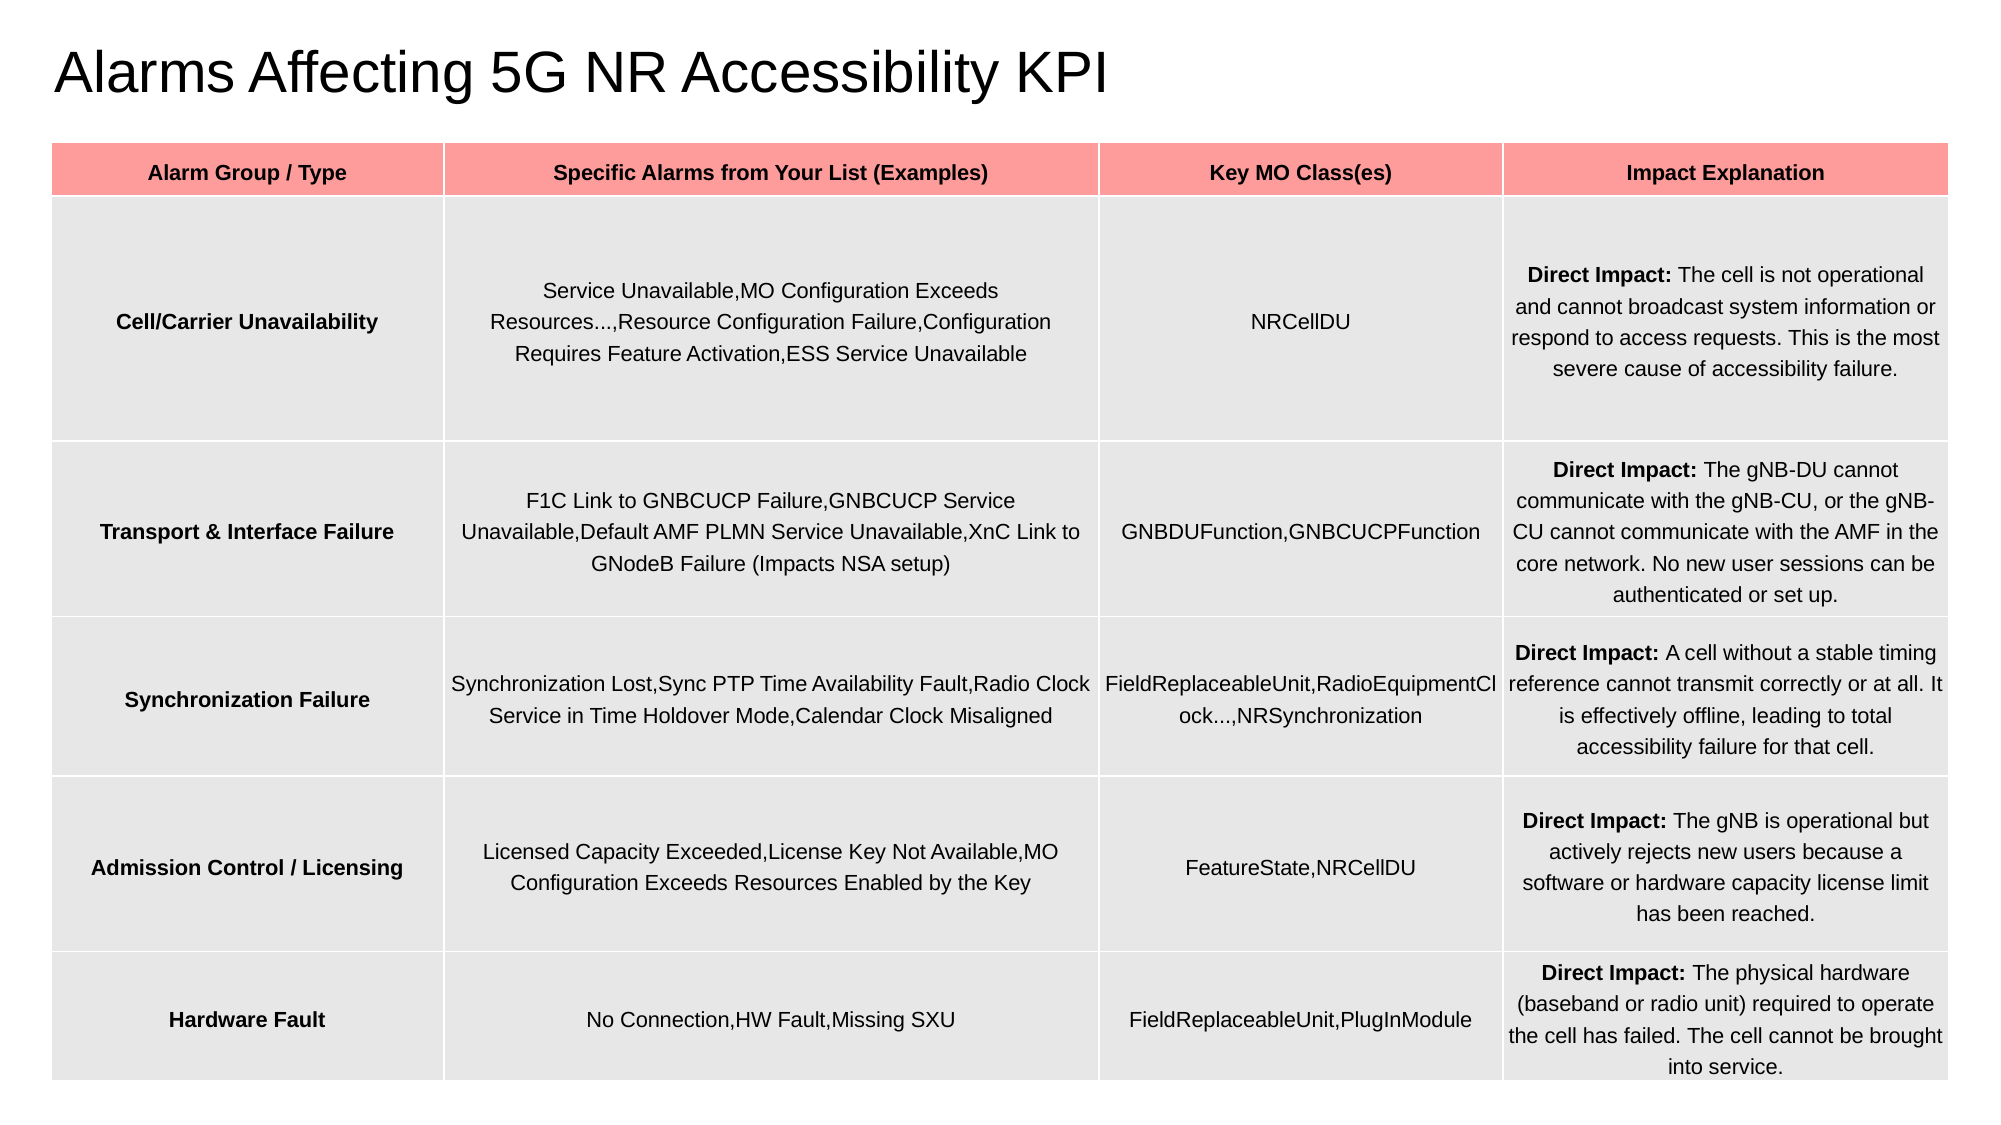

Alarms Affecting 5G NR Accessibility KPI
| Alarm Group / Type | Specific Alarms from Your List (Examples) | Key MO Class(es) | Impact Explanation |
| --- | --- | --- | --- |
| Cell/Carrier Unavailability | Service Unavailable,MO Configuration Exceeds Resources...,Resource Configuration Failure,Configuration Requires Feature Activation,ESS Service Unavailable | NRCellDU | Direct Impact: The cell is not operational and cannot broadcast system information or respond to access requests. This is the most severe cause of accessibility failure. |
| Transport & Interface Failure | F1C Link to GNBCUCP Failure,GNBCUCP Service Unavailable,Default AMF PLMN Service Unavailable,XnC Link to GNodeB Failure (Impacts NSA setup) | GNBDUFunction,GNBCUCPFunction | Direct Impact: The gNB-DU cannot communicate with the gNB-CU, or the gNB-CU cannot communicate with the AMF in the core network. No new user sessions can be authenticated or set up. |
| Synchronization Failure | Synchronization Lost,Sync PTP Time Availability Fault,Radio Clock Service in Time Holdover Mode,Calendar Clock Misaligned | FieldReplaceableUnit,RadioEquipmentClock...,NRSynchronization | Direct Impact: A cell without a stable timing reference cannot transmit correctly or at all. It is effectively offline, leading to total accessibility failure for that cell. |
| Admission Control / Licensing | Licensed Capacity Exceeded,License Key Not Available,MO Configuration Exceeds Resources Enabled by the Key | FeatureState,NRCellDU | Direct Impact: The gNB is operational but actively rejects new users because a software or hardware capacity license limit has been reached. |
| Hardware Fault | No Connection,HW Fault,Missing SXU | FieldReplaceableUnit,PlugInModule | Direct Impact: The physical hardware (baseband or radio unit) required to operate the cell has failed. The cell cannot be brought into service. |